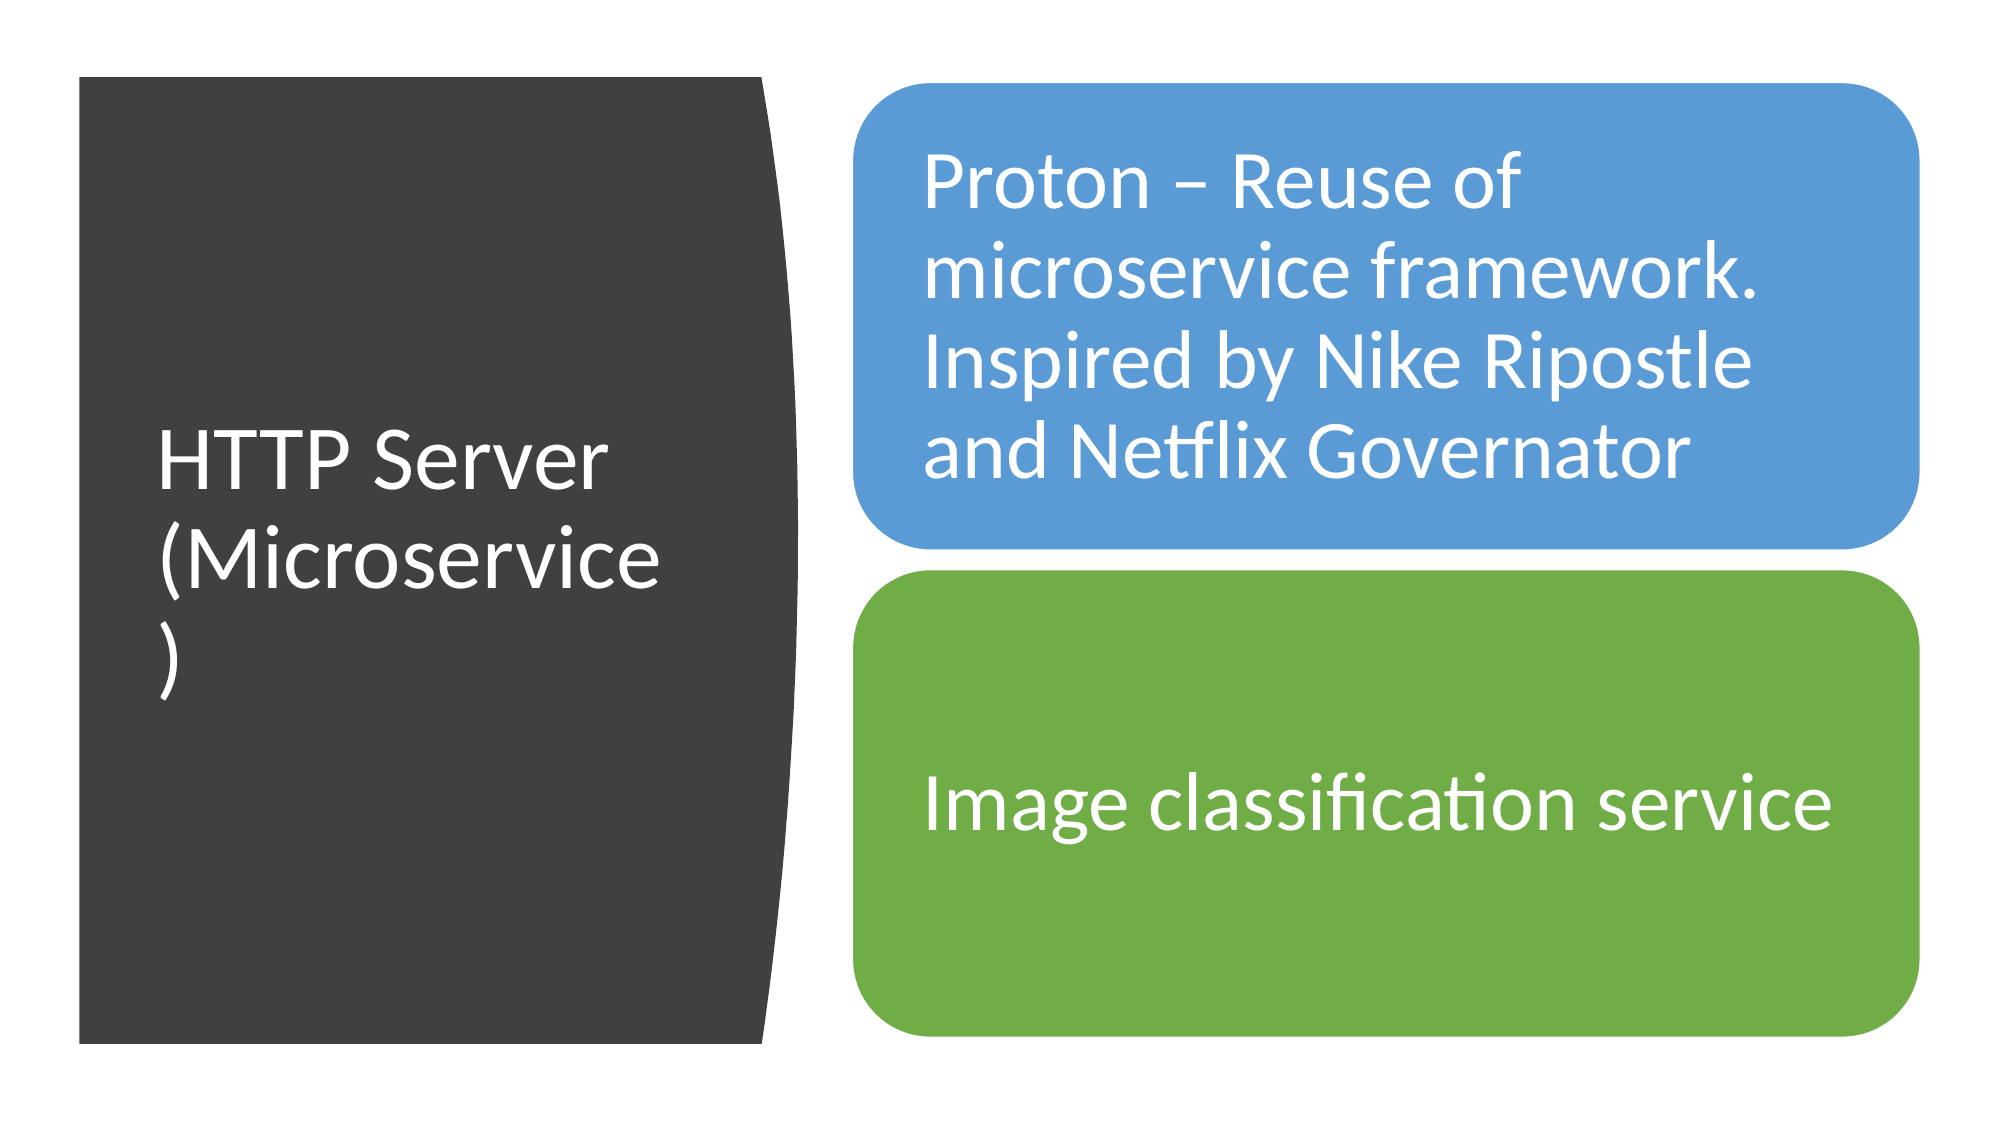

Proton – Reuse of microservice framework. Inspired by Nike Ripostle and Netflix Governator
Image classification service

# HTTP Server (Microservice)